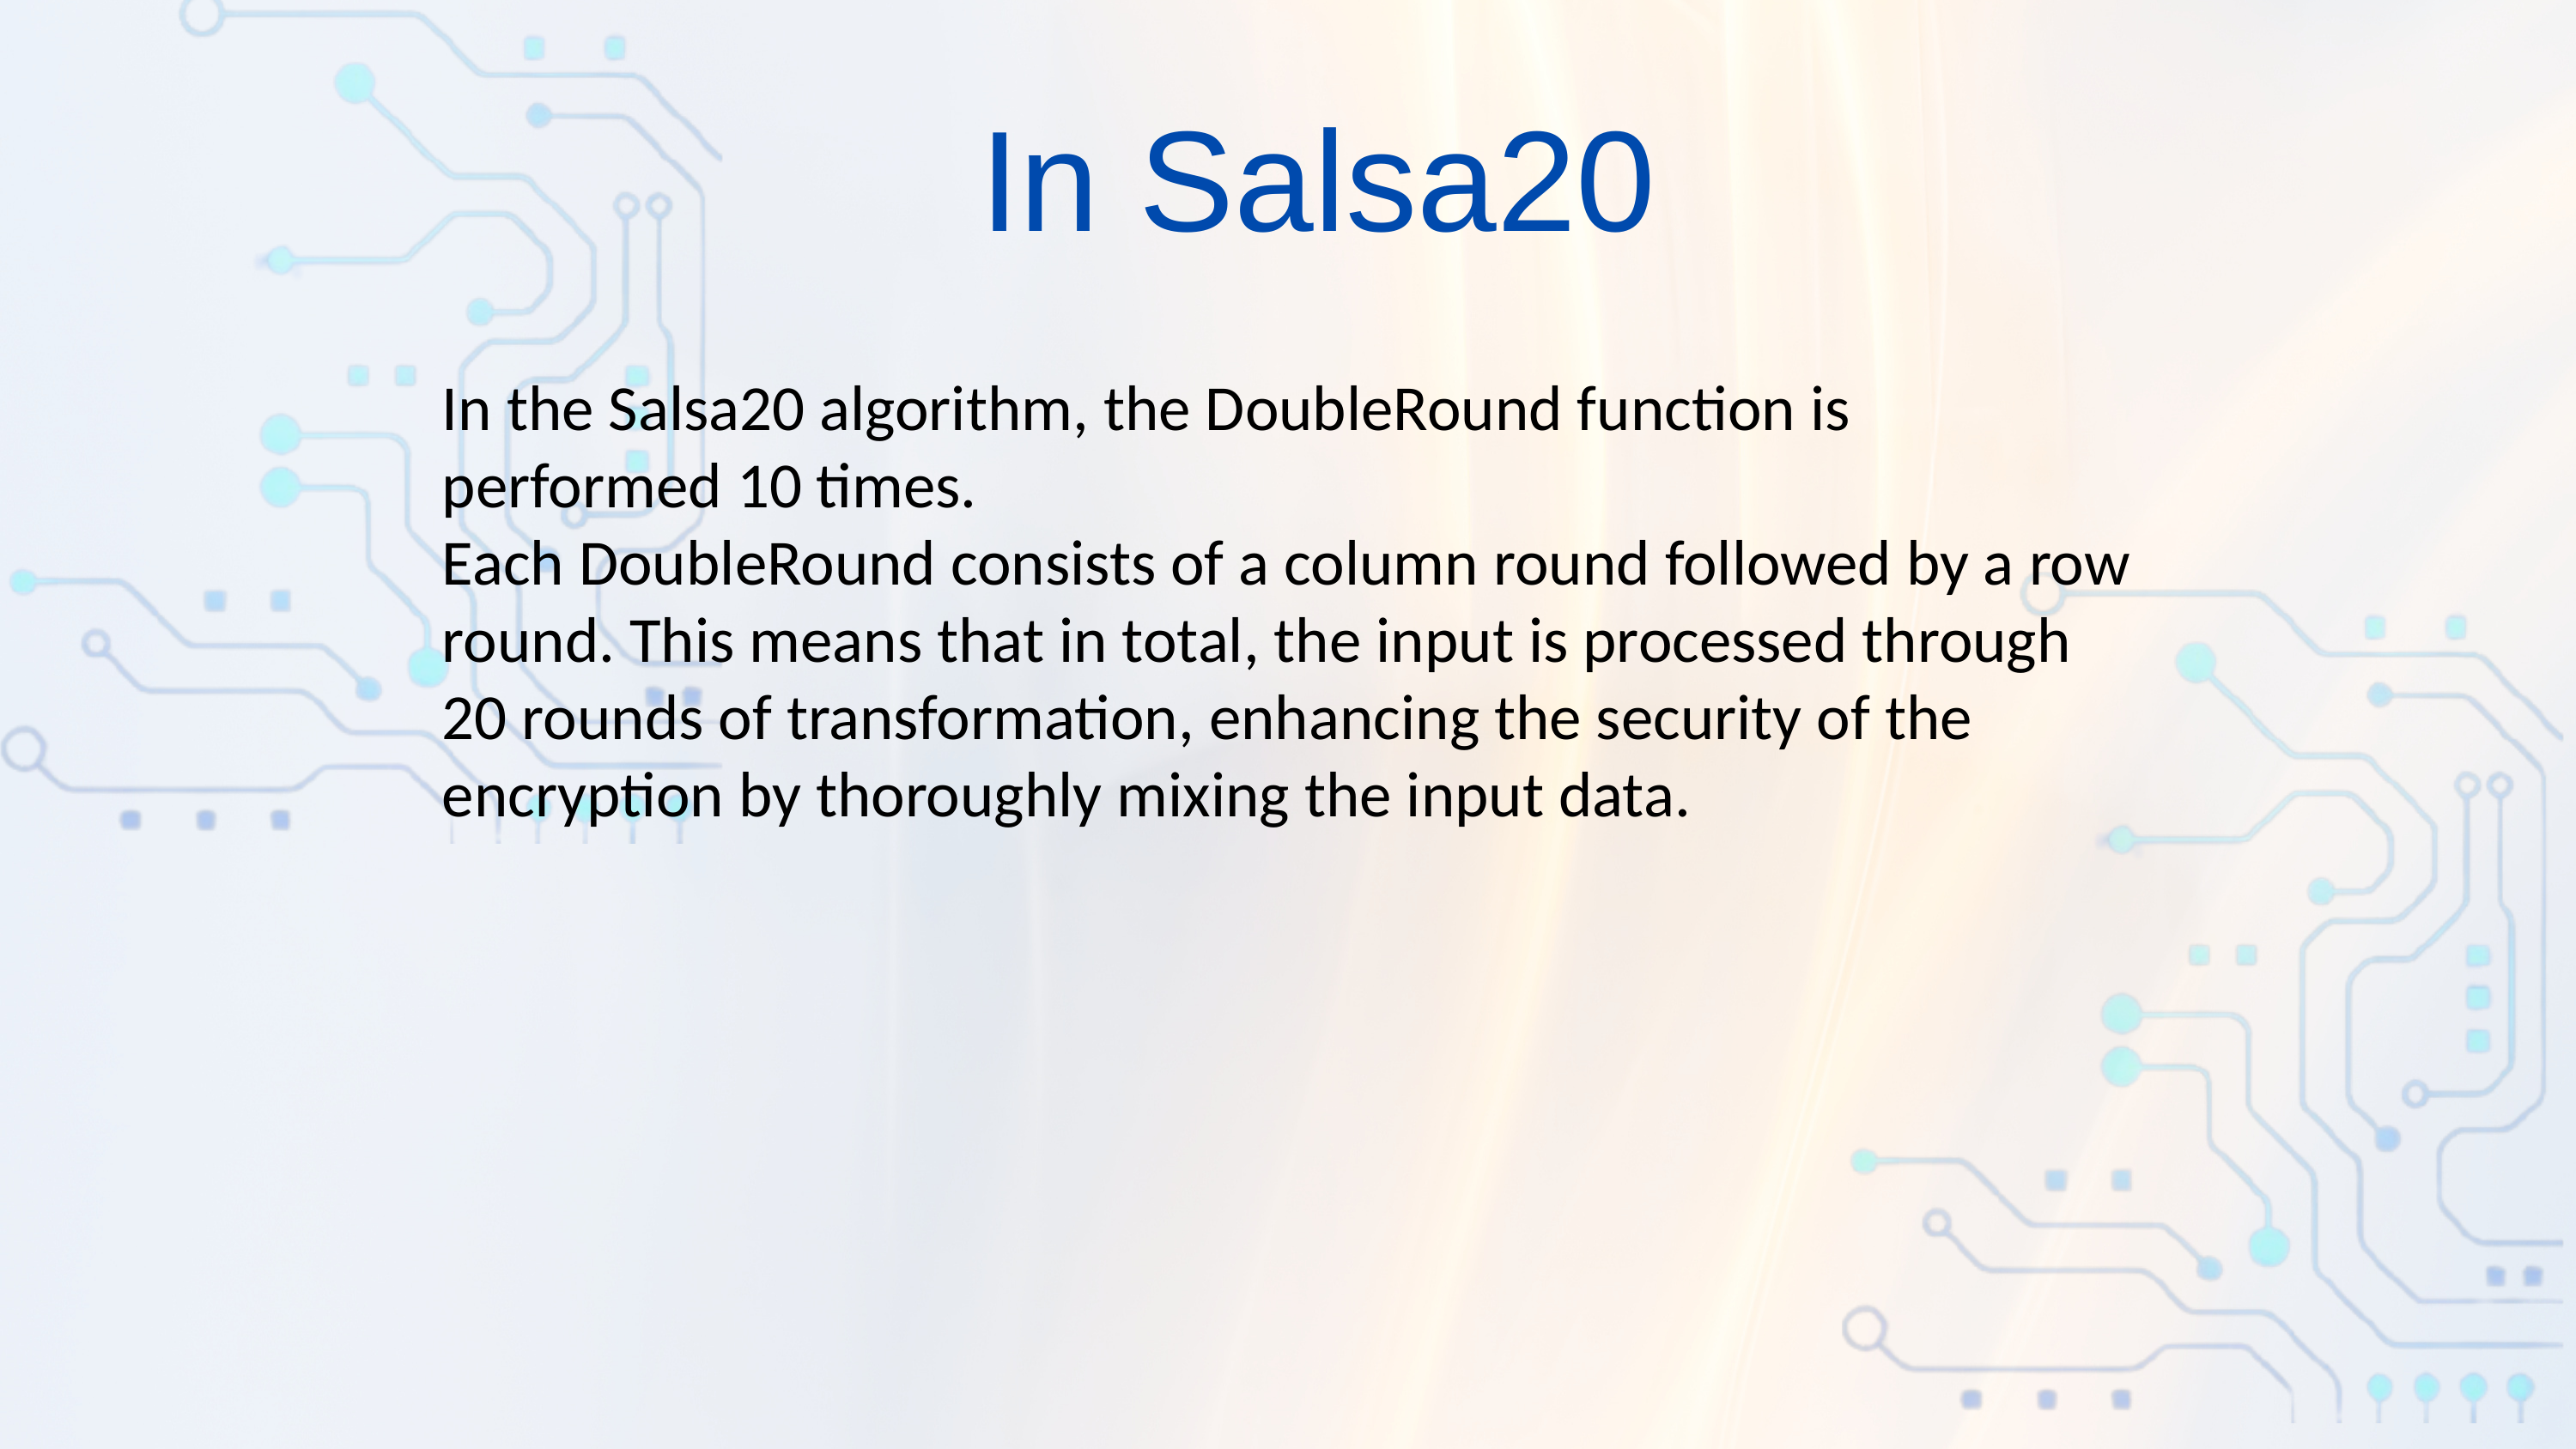

In Salsa20
In the Salsa20 algorithm, the DoubleRound function is performed 10 times.
Each DoubleRound consists of a column round followed by a row round. This means that in total, the input is processed through 20 rounds of transformation, enhancing the security of the encryption by thoroughly mixing the input data.